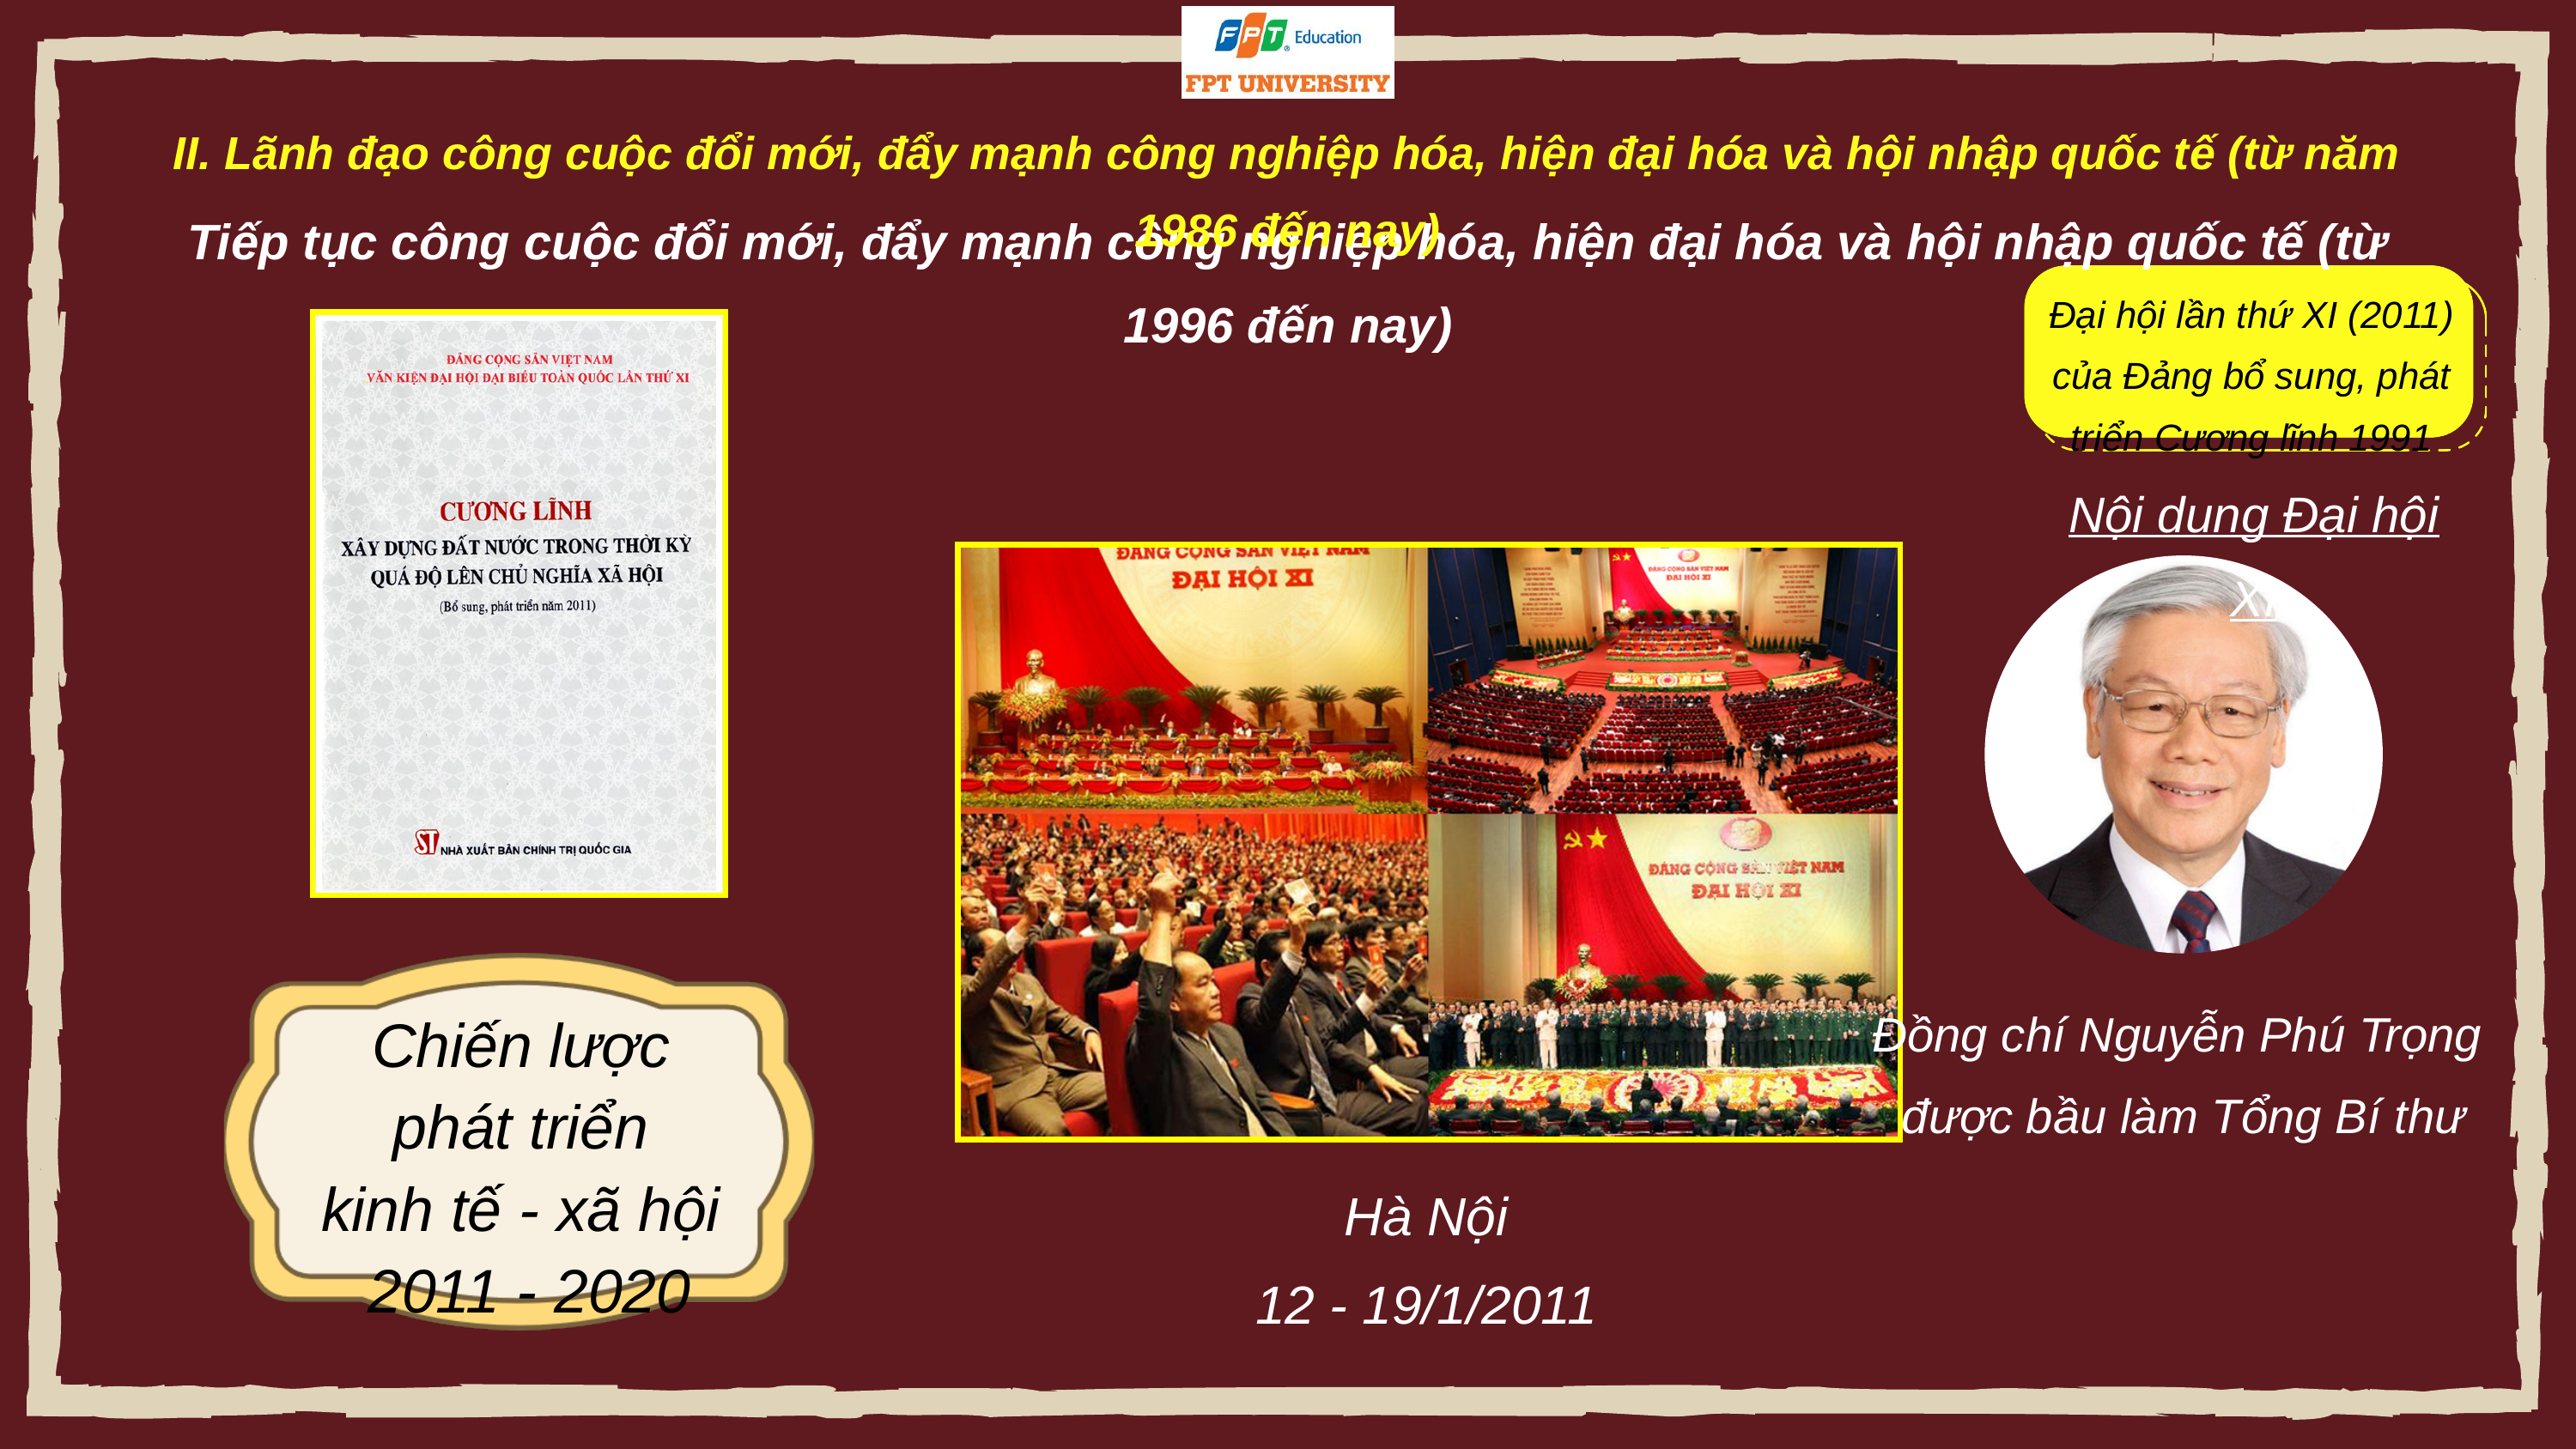

II. Lãnh đạo công cuộc đổi mới, đẩy mạnh công nghiệp hóa, hiện đại hóa và hội nhập quốc tế (từ năm 1986 đến nay)
Tiếp tục công cuộc đổi mới, đẩy mạnh công nghiệp hóa, hiện đại hóa và hội nhập quốc tế (từ 1996 đến nay)

Đại hội lần thứ XI (2011)
của Đảng bổ sung, phát triển Cương lĩnh 1991

Nội dung Đại hội XI

Chiến lược
phát triển
kinh tế - xã hội
2011 - 2020
Đồng chí Nguyễn Phú Trọng
được bầu làm Tổng Bí thư
Hà Nội
12 - 19/1/2011